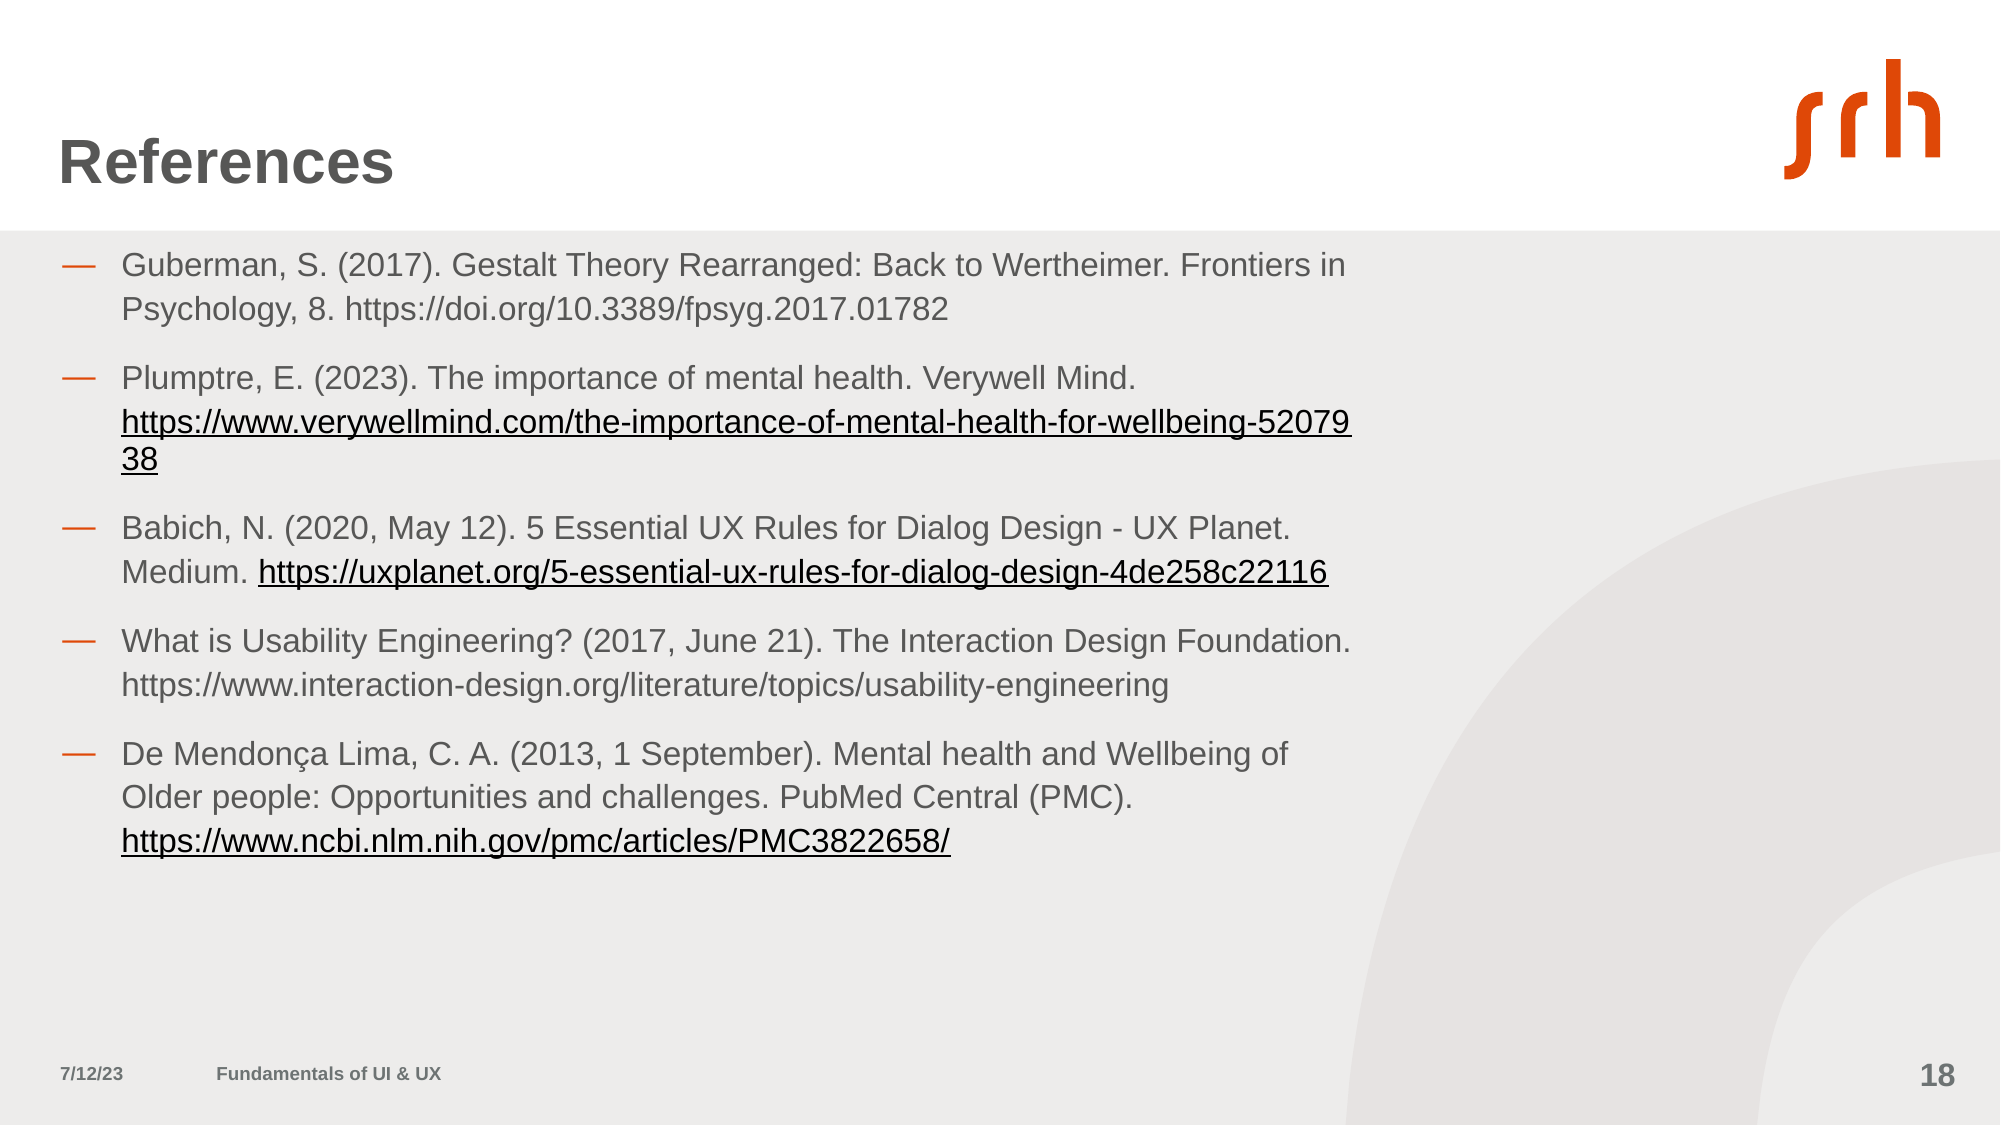

# References
Guberman, S. (2017). Gestalt Theory Rearranged: Back to Wertheimer. Frontiers in Psychology, 8. https://doi.org/10.3389/fpsyg.2017.01782
Plumptre, E. (2023). The importance of mental health. Verywell Mind. https://www.verywellmind.com/the-importance-of-mental-health-for-wellbeing-5207938
Babich, N. (2020, May 12). 5 Essential UX Rules for Dialog Design - UX Planet. Medium. https://uxplanet.org/5-essential-ux-rules-for-dialog-design-4de258c22116
What is Usability Engineering? (2017, June 21). The Interaction Design Foundation. https://www.interaction-design.org/literature/topics/usability-engineering
De Mendonça Lima, C. A. (2013, 1 September). Mental health and Wellbeing of Older people: Opportunities and challenges. PubMed Central (PMC). https://www.ncbi.nlm.nih.gov/pmc/articles/PMC3822658/
7/12/23
Fundamentals of UI & UX
18